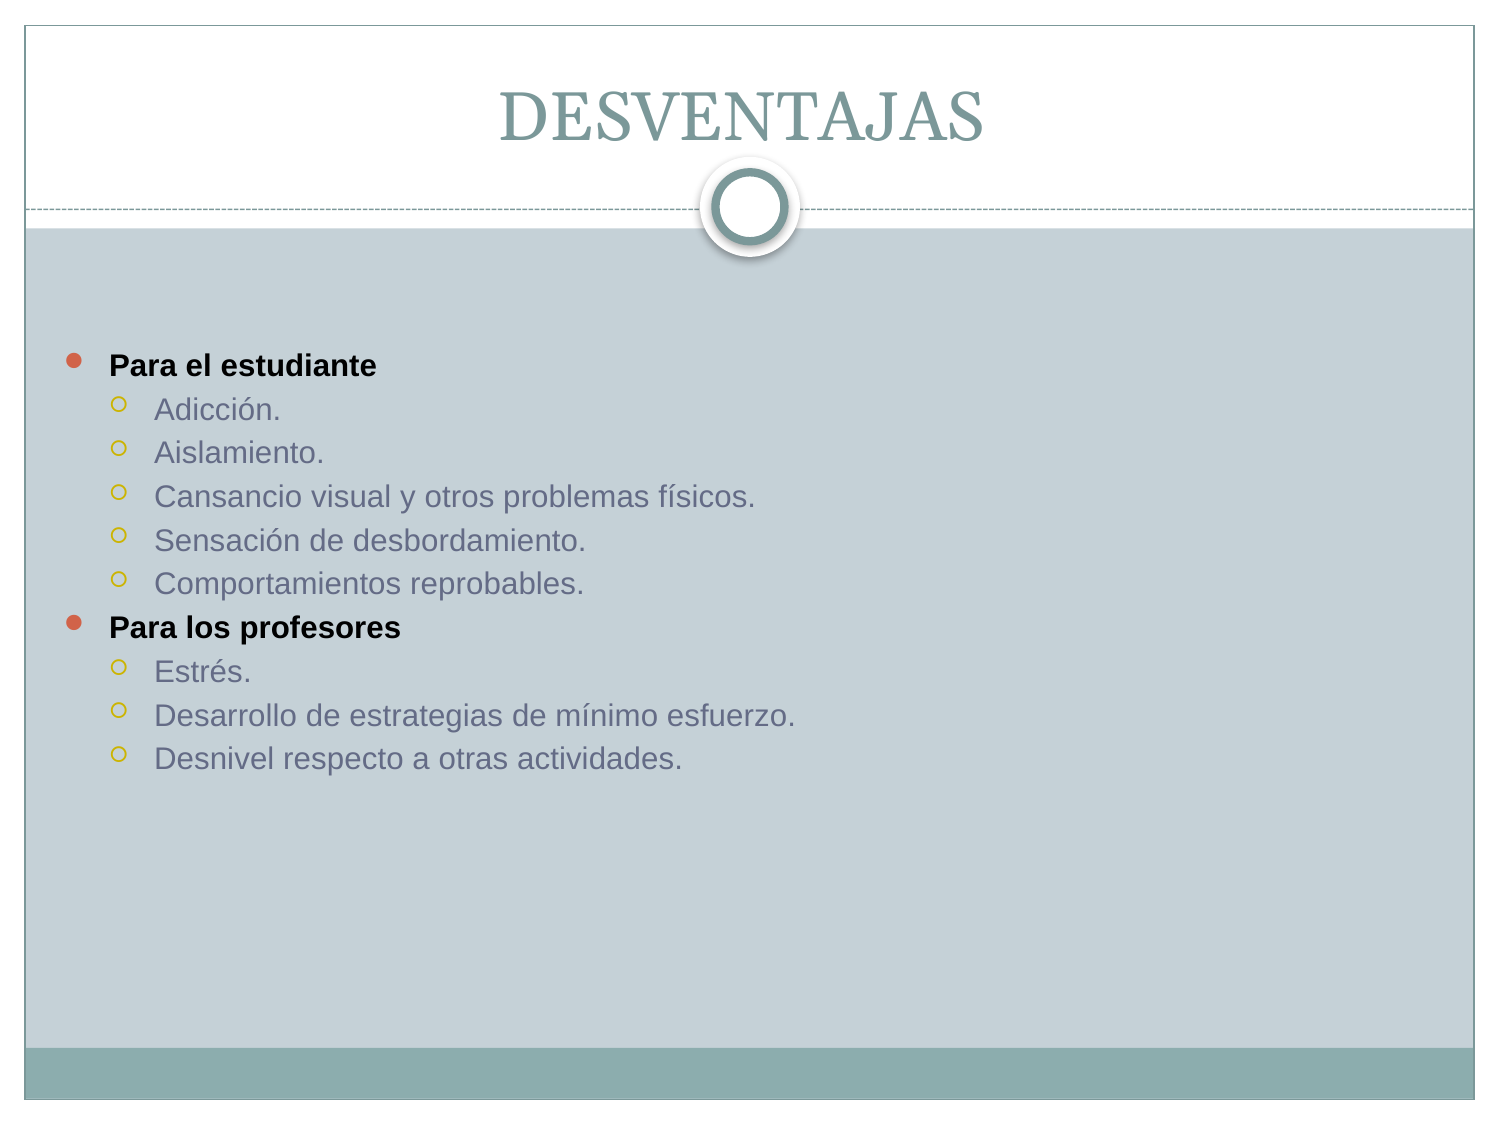

# DESVENTAJAS

Para el estudiante
Adicción.
Aislamiento.
Cansancio visual y otros problemas físicos.
Sensación de desbordamiento.
Comportamientos reprobables.
Para los profesores
Estrés.
Desarrollo de estrategias de mínimo esfuerzo.
Desnivel respecto a otras actividades.